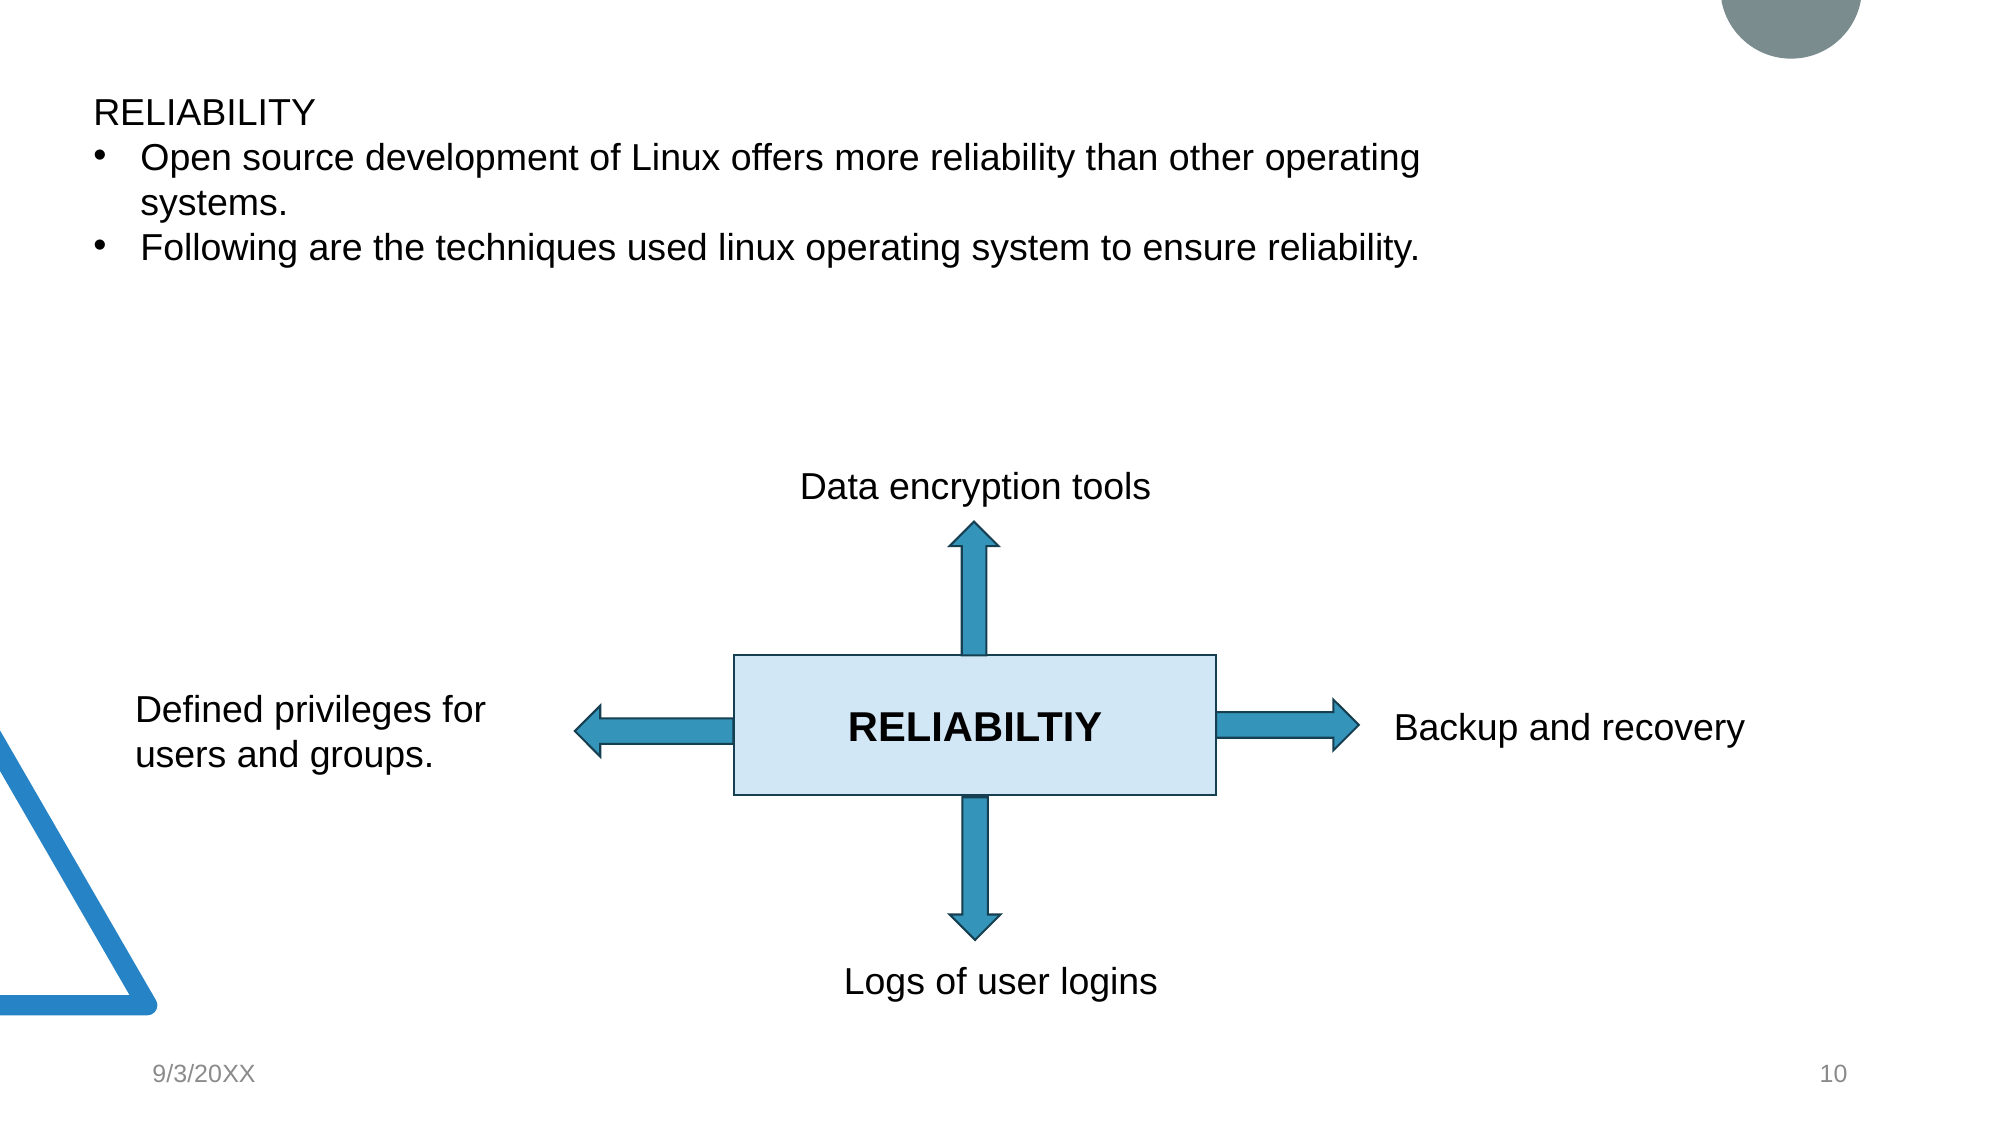

RELIABILITY
Open source development of Linux offers more reliability than other operating systems.
Following are the techniques used linux operating system to ensure reliability.
Data encryption tools

RELIABILTIY
Defined privileges for users and groups.
Backup and recovery

Logs of user logins
9/3/20XX
10